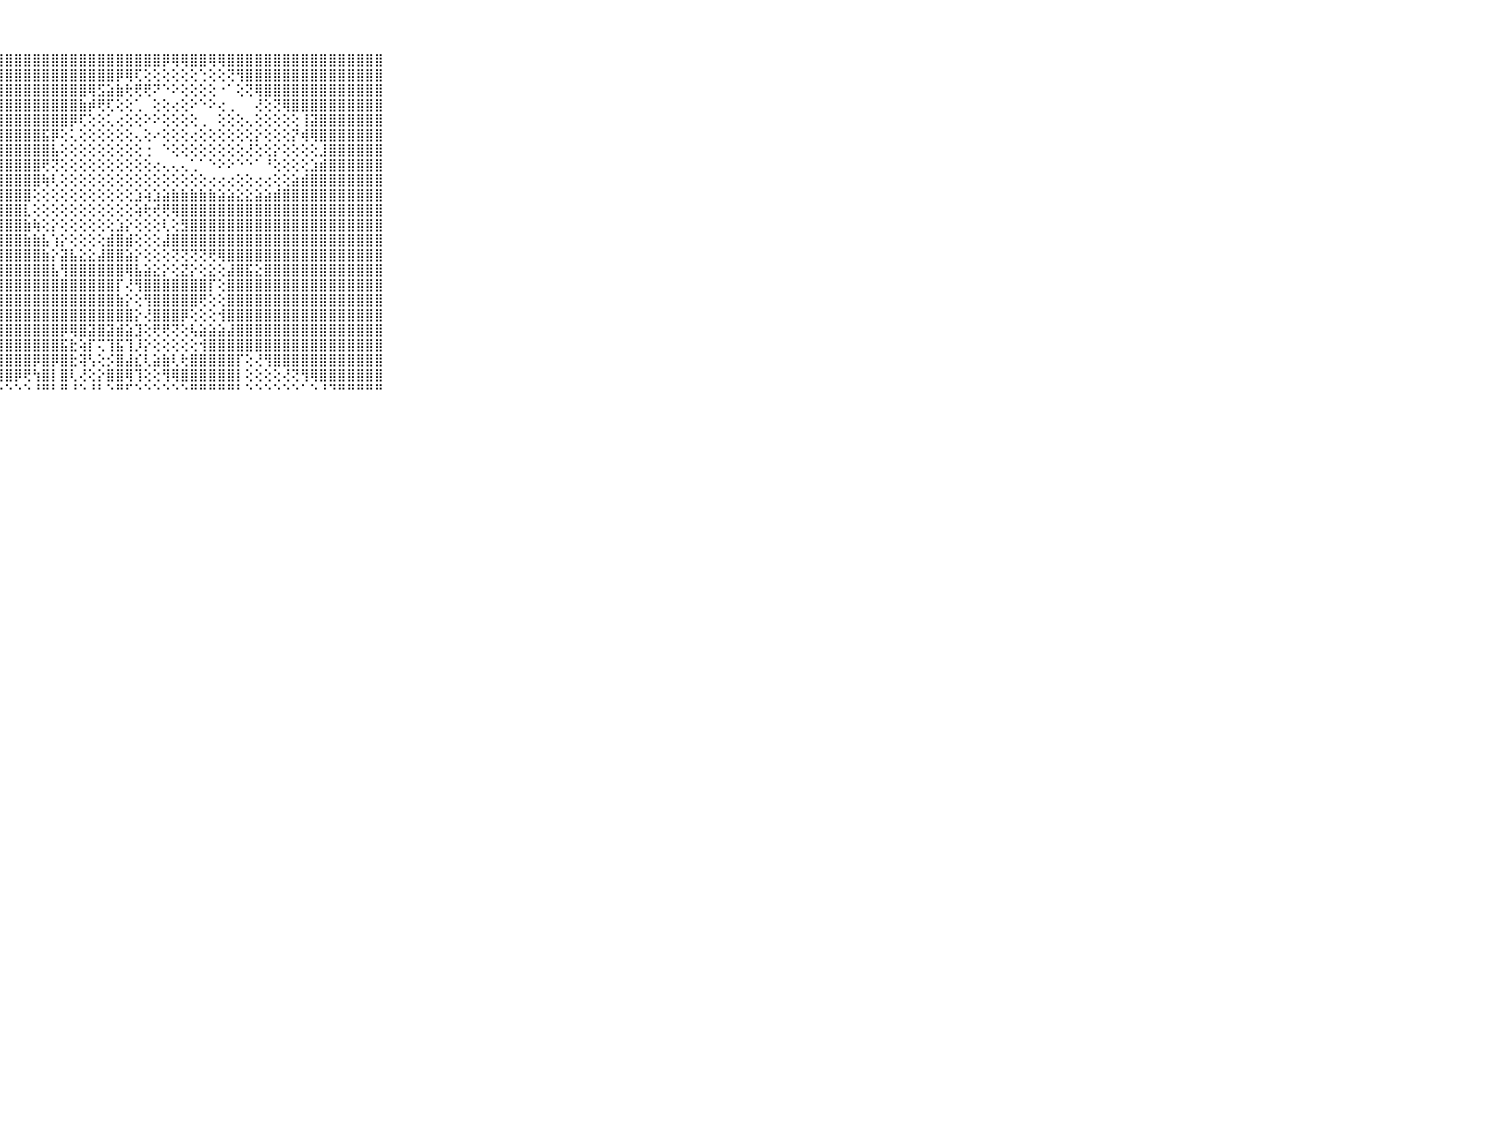

⠀⠀⠀⠀⠀⠀⠀⠀⠀⠀⠀⣿⣿⣿⣿⣿⣿⣿⣿⣿⣿⣿⣿⣿⣿⣿⣿⣿⣿⣿⣿⣿⣿⣿⣿⣿⣿⣿⣿⣿⣿⣿⣿⣿⣿⡿⢿⢿⣿⣿⢿⢿⣿⣿⣿⣿⣿⣿⣿⣿⣿⣿⣿⣿⣿⣿⣿⣿⣿⠀⠀⠀⠀⠀⠀⠀⠀⠀⠀⠀⠀
⠀⠀⠀⠀⠀⠀⠀⠀⠀⠀⠀⣿⣿⣿⣿⣿⣿⣿⣿⣿⣿⣿⣿⣿⣿⣿⣿⣿⣿⣿⣿⣿⣿⣿⣿⣿⣿⣿⣿⣿⡿⢿⢏⢕⢕⢕⢕⢕⢕⢑⢕⢕⢝⢻⣿⣿⣿⣿⣿⣿⣿⣿⣿⣿⣿⣿⣿⣿⣿⠀⠀⠀⠀⠀⠀⠀⠀⠀⠀⠀⠀
⠀⠀⠀⠀⠀⠀⠀⠀⠀⠀⠀⣿⣿⣿⣿⣿⣿⣿⣿⣿⣿⣿⣿⣿⣿⣿⣿⣿⣿⣿⣿⣿⣿⣿⣿⣿⣿⢿⣫⣵⣷⢗⢟⢟⠝⠑⠕⢕⢕⢕⢕⠐⠁⢕⢝⢿⣿⣿⣿⣿⣿⣿⣿⣿⣿⣿⣿⣿⣿⠀⠀⠀⠀⠀⠀⠀⠀⠀⠀⠀⠀
⠀⠀⠀⠀⠀⠀⠀⠀⠀⠀⠀⣿⣿⣿⣿⣿⣿⣿⣿⣿⣿⣿⣿⣿⣿⣿⣿⣿⣿⣿⣿⣿⣿⣿⣿⣿⣷⡾⢟⢏⢕⢕⢁⠀⢕⢕⢔⢕⠕⠑⠕⢔⢀⠀⠀⢜⢕⢝⢿⣿⣿⣿⣿⣿⣿⣿⣿⣿⣿⠀⠀⠀⠀⠀⠀⠀⠀⠀⠀⠀⠀
⠀⠀⠀⠀⠀⠀⠀⠀⠀⠀⠀⣿⣿⣿⣿⣿⣿⣿⣿⣿⣿⣿⣿⣿⣿⣿⣿⣿⣿⣿⣿⣿⣿⣿⣿⡿⢏⢕⢕⢅⢔⢕⢕⠕⠕⢕⢕⢕⢕⢀⠀⢕⢕⢕⢄⢕⢕⢕⢕⢕⢸⣽⣿⣿⣿⣿⣿⣿⣿⠀⠀⠀⠀⠀⠀⠀⠀⠀⠀⠀⠀
⠀⠀⠀⠀⠀⠀⠀⠀⠀⠀⠀⣿⣿⣿⣿⣿⣿⣿⣿⣿⣿⣿⣿⣿⣿⣿⣿⣿⣿⣿⣿⣿⣯⡿⢕⢅⢕⢕⢕⢕⢕⢕⢄⢕⠔⢕⢕⢕⢔⢕⢕⢕⢕⢕⢕⡕⢕⢕⢕⡝⢾⢿⣿⣿⣿⣿⣿⣿⣿⠀⠀⠀⠀⠀⠀⠀⠀⠀⠀⠀⠀
⠀⠀⠀⠀⠀⠀⠀⠀⠀⠀⠀⣿⣿⣿⣿⣿⣿⣿⣿⣿⣿⣿⣿⣿⣿⣿⣿⣿⣿⣿⣿⣿⣿⣧⢕⢕⢕⢕⢕⢕⢕⢕⢕⢐⠀⠑⢕⢕⢕⢕⢕⢕⢕⢕⢜⢕⢕⡕⢕⢕⢕⢕⣸⣿⣿⣿⣿⣿⣿⠀⠀⠀⠀⠀⠀⠀⠀⠀⠀⠀⠀
⠀⠀⠀⠀⠀⠀⠀⠀⠀⠀⠀⣿⣿⣿⣿⣿⣿⣿⣿⣿⣿⣿⣿⣿⣿⣿⣿⣿⣿⣿⣿⣿⢟⢝⢕⢕⢕⢕⢕⢕⢕⢕⢕⢕⢔⢄⢄⢄⢁⠁⠑⠕⠕⠑⠑⠁⠘⢕⢕⢕⢕⣱⣾⣿⣿⣿⣿⣿⣿⠀⠀⠀⠀⠀⠀⠀⠀⠀⠀⠀⠀
⠀⠀⠀⠀⠀⠀⠀⠀⠀⠀⠀⣿⣿⣿⣿⣿⣿⣿⣿⣿⣿⣿⣿⣿⣿⣿⣿⣿⣿⣿⣿⣿⢷⢇⢕⢕⢕⢕⢕⢕⢕⢕⢕⢕⢕⢕⢕⢕⢕⢕⢔⢔⢔⢕⢕⢔⢔⢕⢕⣵⣾⣿⣿⣿⣿⣿⣿⣿⣿⠀⠀⠀⠀⠀⠀⠀⠀⠀⠀⠀⠀
⠀⠀⠀⠀⠀⠀⠀⠀⠀⠀⠀⣿⣿⣿⣿⣿⣿⣿⣿⣿⣿⣿⣿⣿⣿⣿⣿⣿⣿⣿⣿⢕⢕⢕⢕⢕⢕⢕⢕⢕⢕⢕⣱⢵⣱⣵⣷⣷⣷⣷⣷⣵⣵⣕⣕⣵⣵⣾⣿⣿⣿⣿⣿⣿⣿⣿⣿⣿⣿⠀⠀⠀⠀⠀⠀⠀⠀⠀⠀⠀⠀
⠀⠀⠀⠀⠀⠀⠀⠀⠀⠀⠀⣿⣿⣿⣿⣿⣿⣿⣿⣿⣿⣿⣿⣿⣿⣿⣿⣿⣿⣿⣇⢕⢕⢕⢕⢕⢕⢕⢕⢕⢕⢕⢵⢗⢞⢟⢿⣿⣿⣿⣿⣿⣿⣿⣿⣿⣿⣿⣿⣿⣿⣿⣿⣿⣿⣿⣿⣿⣿⠀⠀⠀⠀⠀⠀⠀⠀⠀⠀⠀⠀
⠀⠀⠀⠀⠀⠀⠀⠀⠀⠀⠀⣿⣿⣿⣿⣿⣿⣿⣿⣿⣿⣿⣿⣿⣿⣿⣿⣿⣿⣿⣷⢷⢕⡕⢕⢕⢕⢕⢕⢕⣱⡕⢕⢕⢕⢇⢕⣻⣿⣿⣿⣿⣿⣿⣿⣿⣿⣿⣿⣿⣿⣿⣿⣿⣿⣿⣿⣿⣿⠀⠀⠀⠀⠀⠀⠀⠀⠀⠀⠀⠀
⠀⠀⠀⠀⠀⠀⠀⠀⠀⠀⠀⣿⣿⣿⣿⣿⣿⣿⣿⣿⣿⣿⣿⣿⣿⣿⣿⣿⣿⣿⣷⣷⣧⢱⡕⢕⢕⢕⢕⣾⣿⣾⢕⢕⢕⣼⣿⣿⣿⣿⣿⣿⣿⣿⣿⣿⣿⣿⣿⣿⣿⣿⣿⣿⣿⣿⣿⣿⣿⠀⠀⠀⠀⠀⠀⠀⠀⠀⠀⠀⠀
⠀⠀⠀⠀⠀⠀⠀⠀⠀⠀⠀⣿⣿⣿⣿⣿⣿⣿⣿⣿⣿⣿⣿⣿⣿⣿⣿⣿⣿⣿⣿⣿⣷⡕⣽⣧⣕⣕⣼⣿⣿⣵⡕⢕⢕⢕⢝⢝⢝⢝⢟⢿⣿⣿⣿⣿⣿⣿⣿⣿⣿⣿⣿⣿⣿⣿⣿⣿⣿⠀⠀⠀⠀⠀⠀⠀⠀⠀⠀⠀⠀
⠀⠀⠀⠀⠀⠀⠀⠀⠀⠀⠀⣿⣿⣿⣿⣿⣿⣿⣿⣿⣿⣿⣿⣿⣿⣿⣿⣿⣿⣿⣿⣿⣿⣧⢻⣿⣿⣿⣿⣿⣿⢿⣧⣵⣕⡕⢕⣝⡕⢕⣕⢕⣼⣿⣯⣕⣿⣿⣿⣿⣿⣿⣿⣿⣿⣿⣿⣿⣿⠀⠀⠀⠀⠀⠀⠀⠀⠀⠀⠀⠀
⠀⠀⠀⠀⠀⠀⠀⠀⠀⠀⠀⣿⣿⣿⣿⣿⣿⣿⣿⣿⣿⣿⣿⣿⣿⣿⣿⣿⣿⣿⣿⣿⣿⣿⣿⣿⣿⣿⣿⣿⡏⢜⢻⣿⣿⣿⣿⣿⣿⣿⡏⢕⣿⣿⣿⣿⣿⣿⣿⣿⣿⣿⣿⣿⣿⣿⣿⣿⣿⠀⠀⠀⠀⠀⠀⠀⠀⠀⠀⠀⠀
⠀⠀⠀⠀⠀⠀⠀⠀⠀⠀⠀⣿⣿⣿⣿⣿⣿⣿⣿⣿⣿⣿⣿⣿⣿⣿⣿⣿⣿⣿⣿⣿⣿⣿⣿⣿⣿⣿⣿⣿⣷⡕⢕⢻⣿⣿⣿⣿⣿⢟⢕⢕⣿⣿⣿⣿⣿⣿⣿⣿⣿⣿⣿⣿⣿⣿⣿⣿⣿⠀⠀⠀⠀⠀⠀⠀⠀⠀⠀⠀⠀
⠀⠀⠀⠀⠀⠀⠀⠀⠀⠀⠀⣿⣿⣿⣿⣿⣿⣿⣿⣿⣿⣿⣿⣿⣿⣿⣿⣿⣿⣿⣿⣿⣿⣿⣿⣿⣿⣿⣿⣿⣿⣿⡕⢜⣿⣿⣿⡿⢕⢕⢕⢺⣿⣿⣿⣿⣿⣿⣿⣿⣿⣿⣿⣿⣿⣿⣿⣿⣿⠀⠀⠀⠀⠀⠀⠀⠀⠀⠀⠀⠀
⠀⠀⠀⠀⠀⠀⠀⠀⠀⠀⠀⣿⣿⣿⣿⣿⣿⣿⣿⣿⣿⣿⣿⣿⣿⣿⣿⣿⣿⣿⣿⣿⣿⣿⡿⢿⣿⣽⣿⣽⣾⣵⣹⢕⢟⢟⢝⢕⢧⣵⣵⣵⣼⣿⣿⣿⣿⣿⣿⣿⣿⣿⣿⣿⣿⣿⣿⣿⣿⠀⠀⠀⠀⠀⠀⠀⠀⠀⠀⠀⠀
⠀⠀⠀⠀⠀⠀⠀⠀⠀⠀⠀⣿⣿⣿⣿⣿⣿⣿⣿⣿⣿⣿⣿⣿⣿⣿⣿⣿⣿⣿⣿⣿⣿⣿⣯⣗⢵⡏⢍⢹⣯⢹⡸⡕⢕⢕⢕⢕⢕⢺⣿⣿⣿⣿⣿⣿⣿⣿⣿⣿⣿⣿⣿⣿⣿⣿⣿⣿⣿⠀⠀⠀⠀⠀⠀⠀⠀⠀⠀⠀⠀
⠀⠀⠀⠀⠀⠀⠀⠀⠀⠀⠀⣿⣿⣿⣿⣿⣿⣿⣿⣿⣿⣿⣿⣿⣿⣿⣿⣿⣿⣿⣿⡿⣿⡿⣿⣗⢽⢣⢕⡪⣿⣼⣎⢇⣵⣷⢇⢗⣿⣿⣿⣿⣿⡏⢕⢜⢻⣿⣿⣿⣿⣿⣿⣿⣿⣿⣿⣿⣿⠀⠀⠀⠀⠀⠀⠀⠀⠀⠀⠀⠀
⠀⠀⠀⠀⠀⠀⠀⠀⠀⠀⠀⣿⣿⣿⣿⣿⣿⣿⣿⣿⣿⣿⣿⣿⣿⣿⣿⣿⣿⡿⢟⢳⣿⡇⣿⢇⢜⢕⡕⣿⣿⢿⢹⢕⢕⢻⢿⣿⣿⣿⣿⣿⣿⡇⢕⢕⢕⢕⢜⢝⢻⢿⣿⣿⣿⣿⣿⣿⣿⠀⠀⠀⠀⠀⠀⠀⠀⠀⠀⠀⠀
⠀⠀⠀⠀⠀⠀⠀⠀⠀⠀⠀⠛⠛⠛⠛⠛⠛⠛⠛⠛⠛⠛⠛⠛⠛⠛⠙⠑⠑⠑⠑⠘⠛⠃⠛⠘⠑⠘⠃⠑⠛⠋⠑⠑⠑⠑⠑⠑⠛⠛⠛⠛⠛⠃⠑⠑⠑⠑⠑⠑⠁⠑⠘⠙⠛⠛⠛⠛⠛⠀⠀⠀⠀⠀⠀⠀⠀⠀⠀⠀⠀